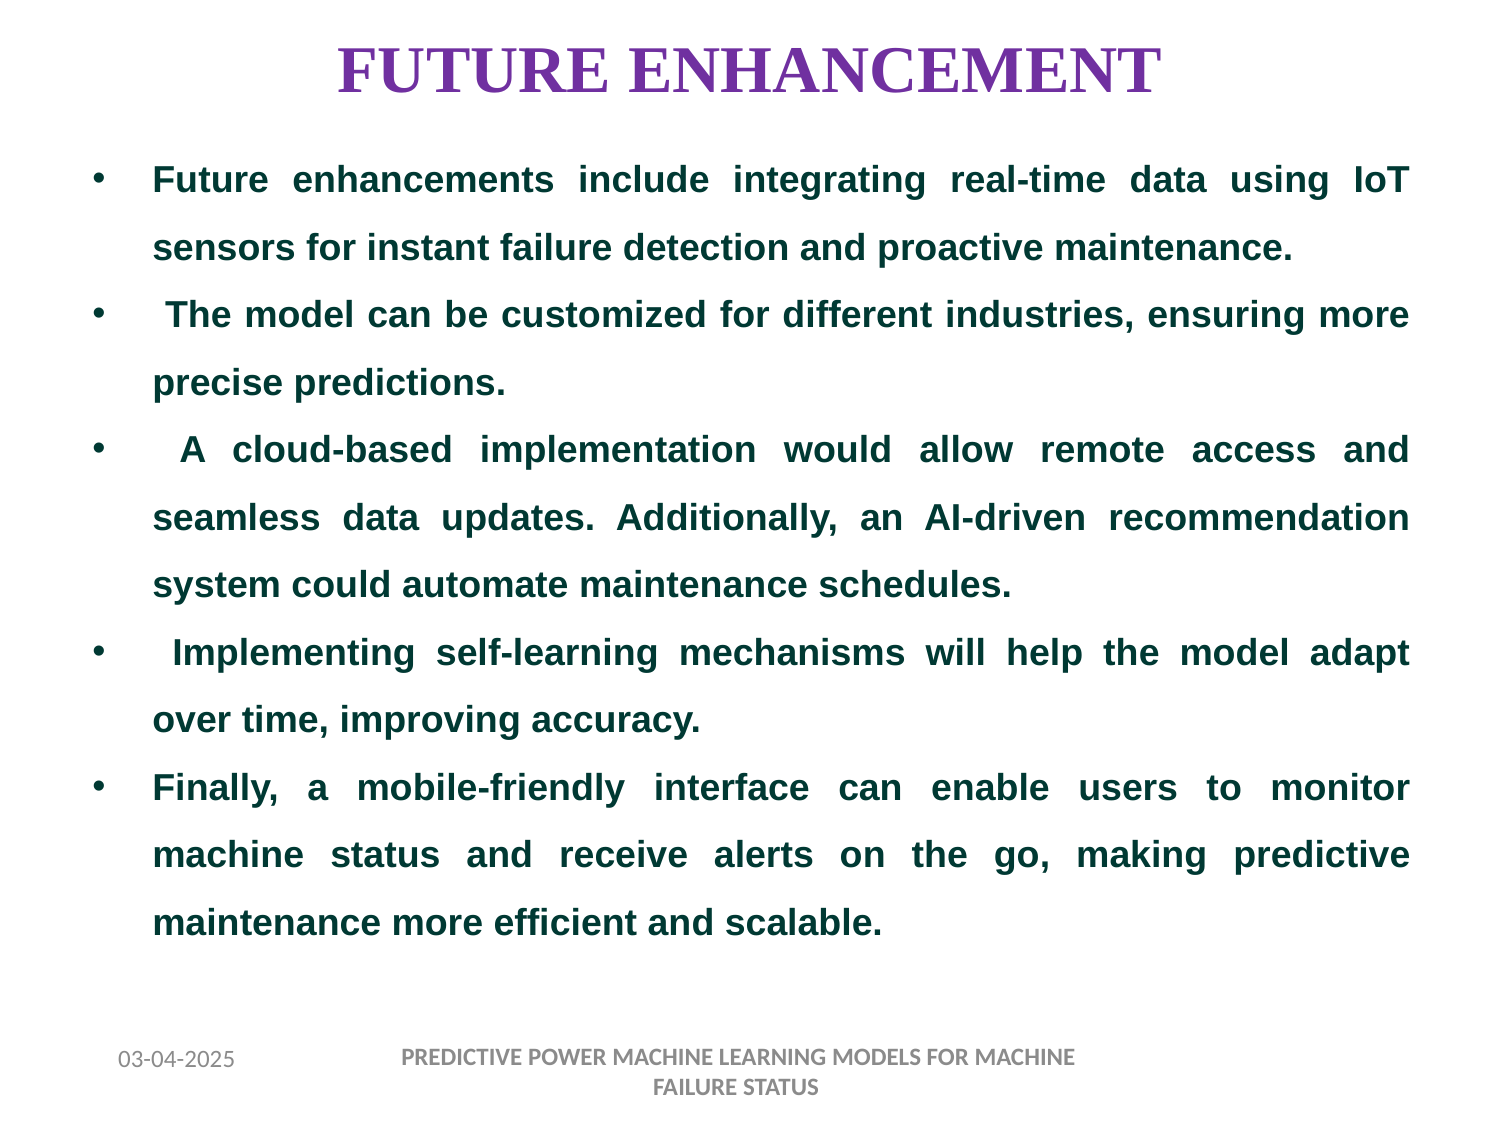

# FUTURE ENHANCEMENT
Future enhancements include integrating real-time data using IoT sensors for instant failure detection and proactive maintenance.
 The model can be customized for different industries, ensuring more precise predictions.
 A cloud-based implementation would allow remote access and seamless data updates. Additionally, an AI-driven recommendation system could automate maintenance schedules.
 Implementing self-learning mechanisms will help the model adapt over time, improving accuracy.
Finally, a mobile-friendly interface can enable users to monitor machine status and receive alerts on the go, making predictive maintenance more efficient and scalable.
03-04-2025

29
 PREDICTIVE POWER MACHINE LEARNING MODELS FOR MACHINE FAILURE STATUS